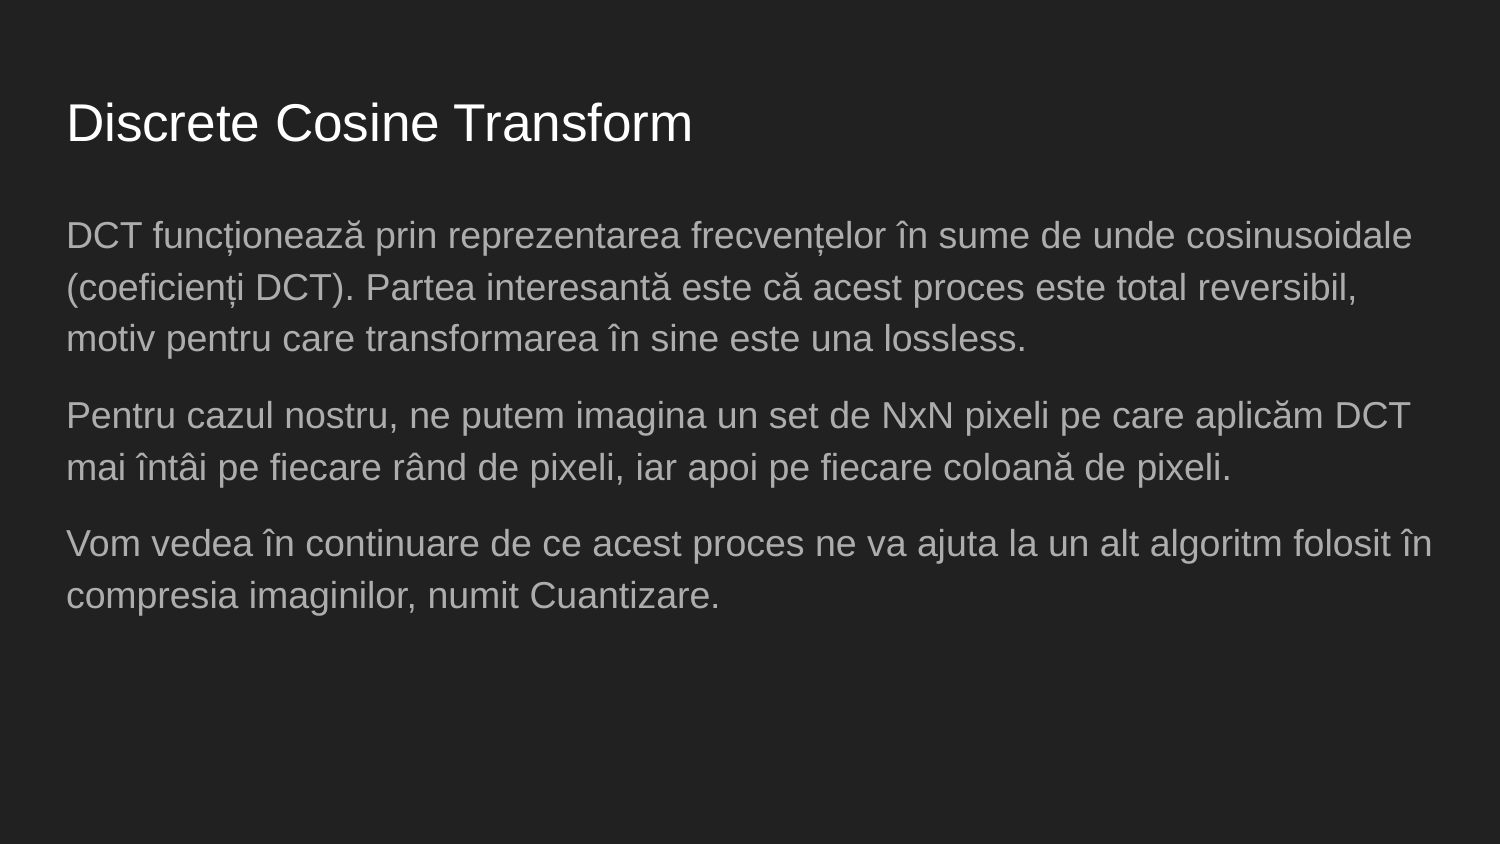

# Discrete Cosine Transform

DCT funcționează prin reprezentarea frecvențelor în sume de unde cosinusoidale (coeficienți DCT). Partea interesantă este că acest proces este total reversibil, motiv pentru care transformarea în sine este una lossless.
Pentru cazul nostru, ne putem imagina un set de NxN pixeli pe care aplicăm DCT mai întâi pe fiecare rând de pixeli, iar apoi pe fiecare coloană de pixeli.
Vom vedea în continuare de ce acest proces ne va ajuta la un alt algoritm folosit în compresia imaginilor, numit Cuantizare.